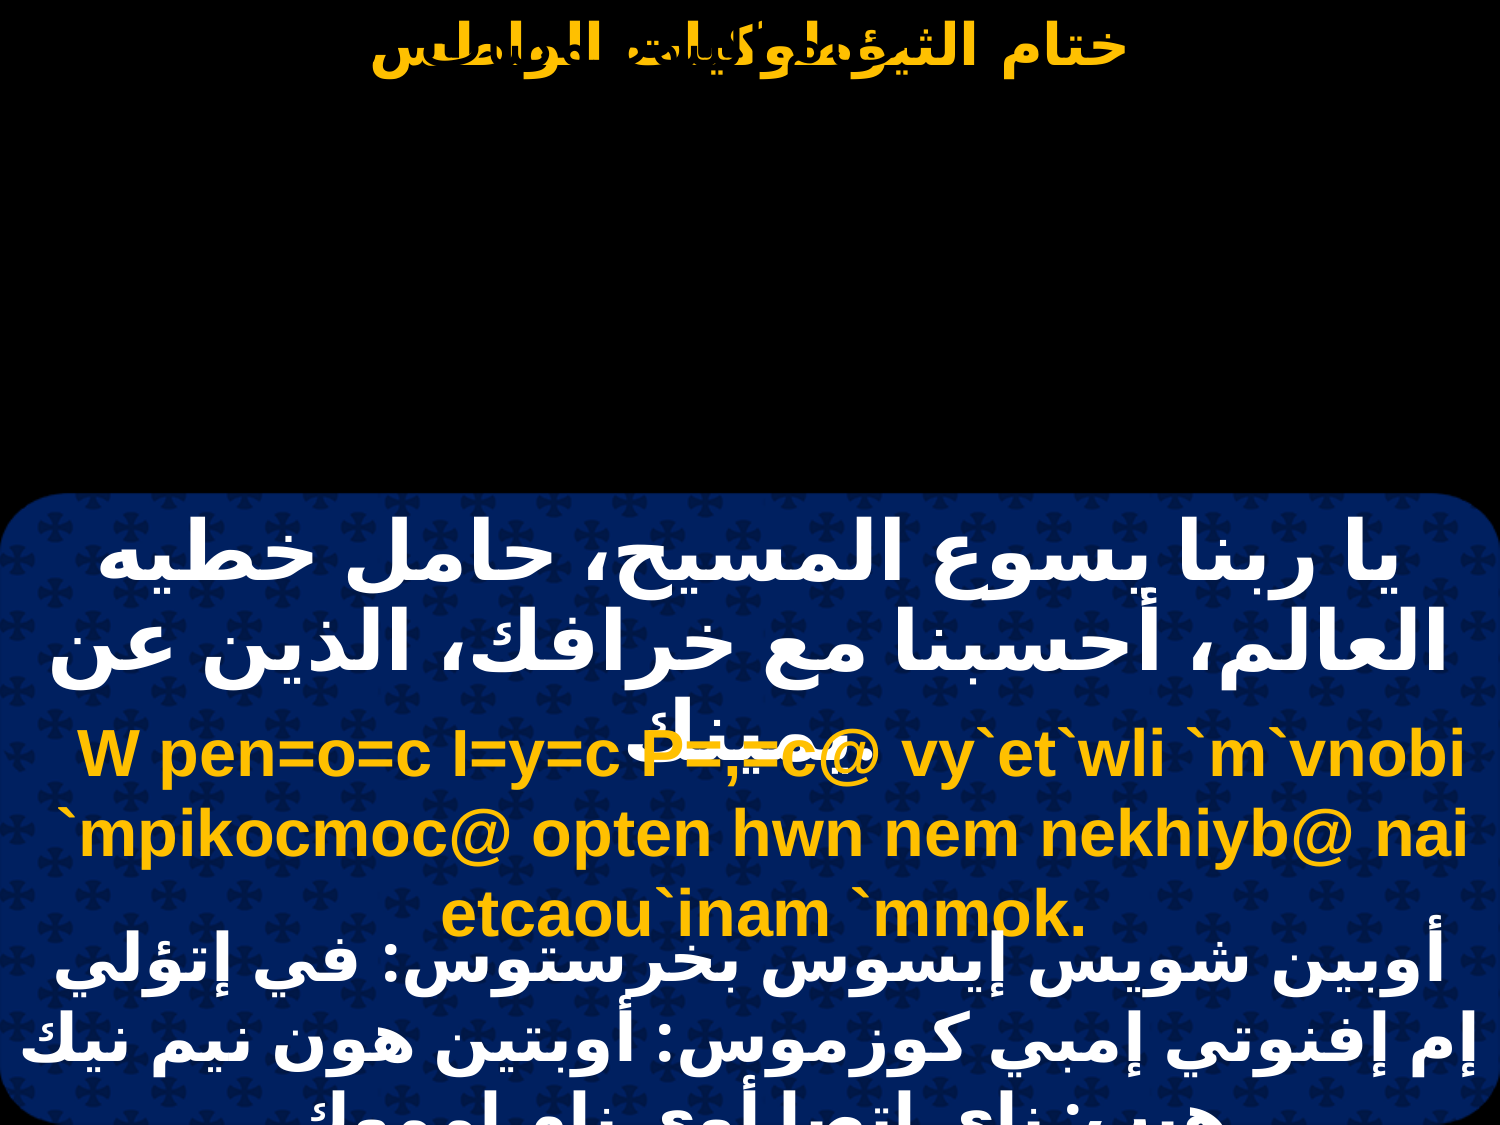

ختام الثيؤطوكيات الواطس
يا ربنا يسوع المسيح، حامل خطيه العالم، أحسبنا مع خرافك، الذين عن يمينك.

 W pen=o=c I=y=c P=,=c@ vy`et`wli `m`vnobi `mpikocmoc@ opten hwn nem nekhiyb@ nai etcaou`inam `mmok.

أوبين شويس إيسوس بخرستوس: في إتؤلي إم إفنوتي إمبي كوزموس: أوبتين هون نيم نيك هيب: ناي إتصا أوي نام إمموك.